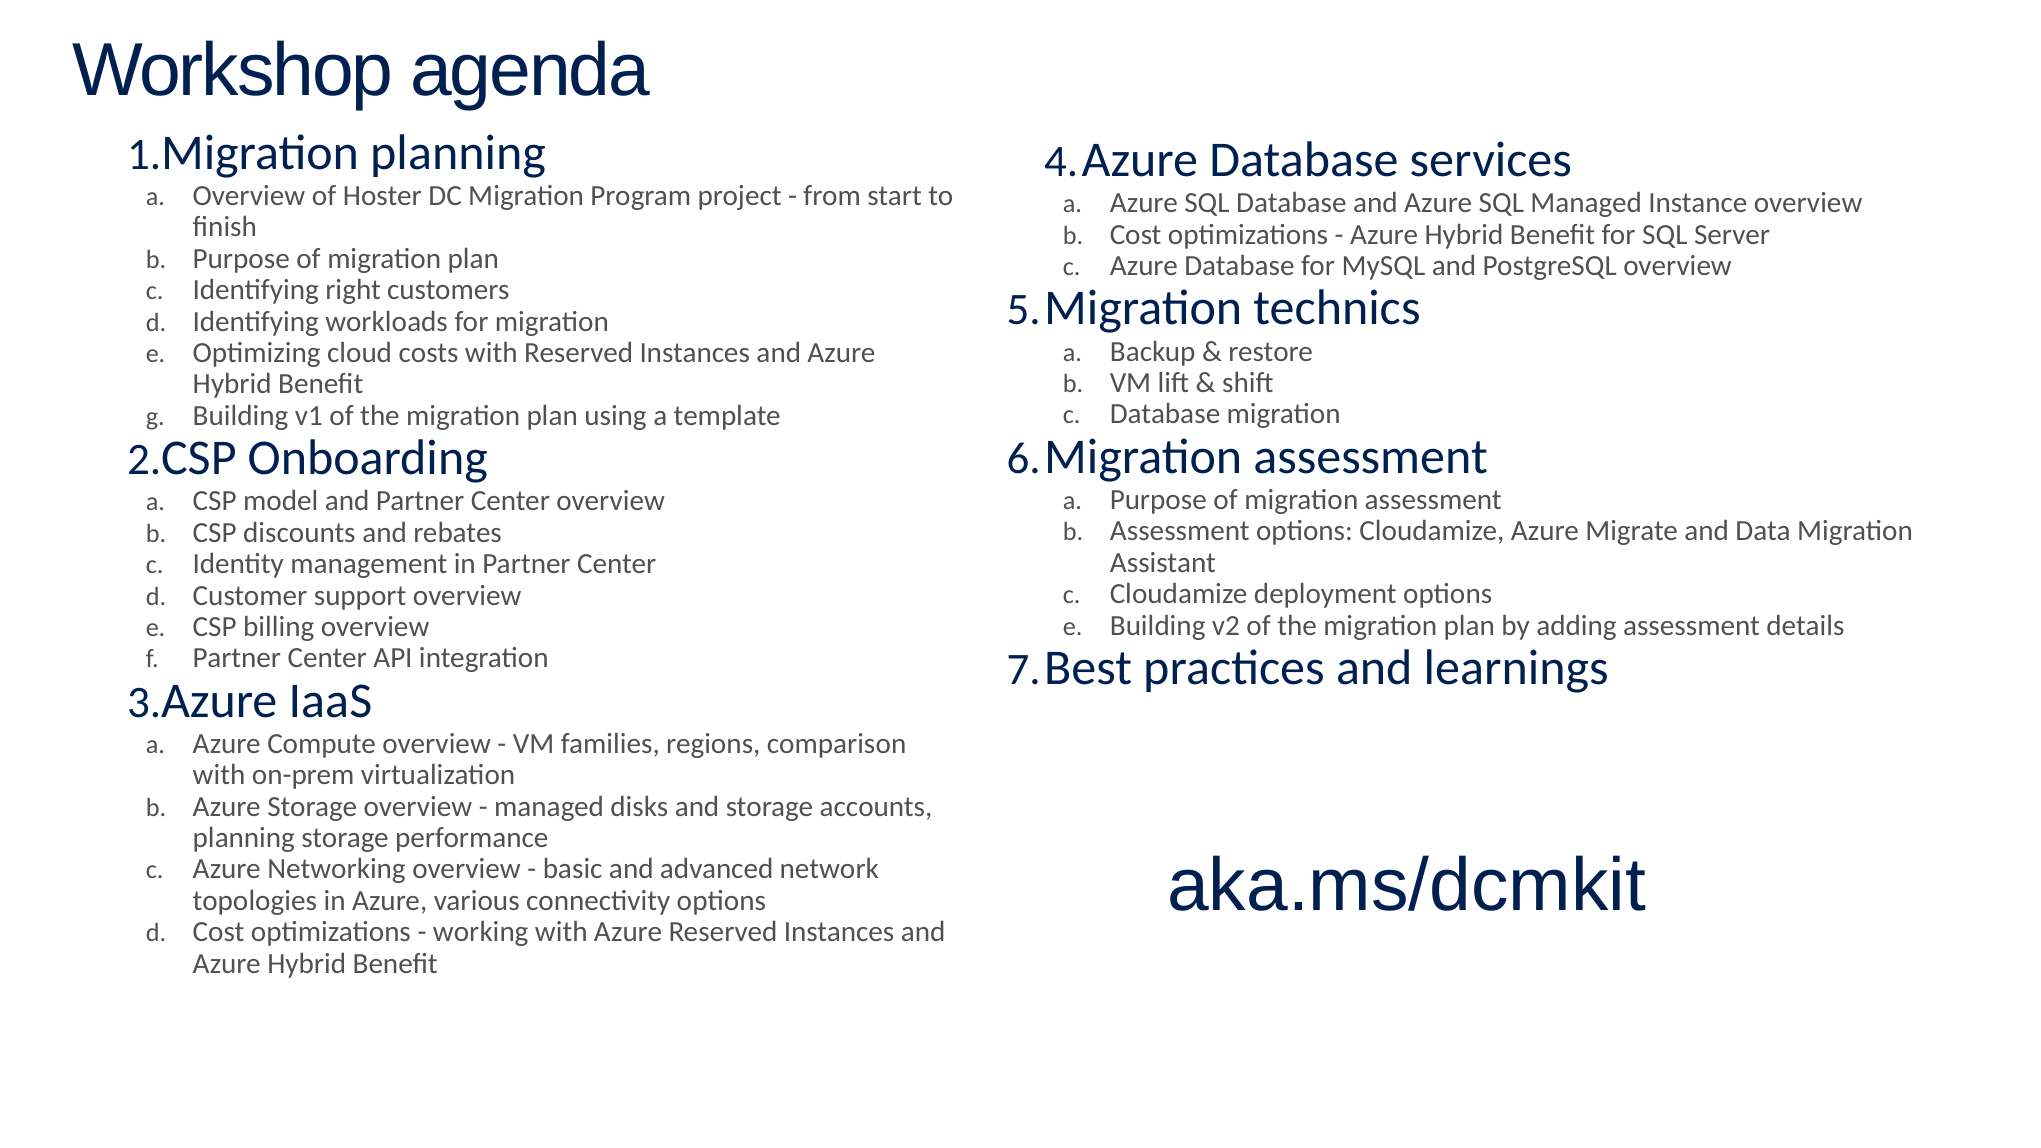

# Workshop agenda
Azure Database services
Azure SQL Database and Azure SQL Managed Instance overview
Cost optimizations - Azure Hybrid Benefit for SQL Server
Azure Database for MySQL and PostgreSQL overview
Migration technics
Backup & restore
VM lift & shift
Database migration
Migration assessment
Purpose of migration assessment
Assessment options: Cloudamize, Azure Migrate and Data Migration Assistant
Cloudamize deployment options
Building v2 of the migration plan by adding assessment details
Best practices and learnings
Migration planning
Overview of Hoster DC Migration Program project - from start to finish
Purpose of migration plan
Identifying right customers
Identifying workloads for migration
Optimizing cloud costs with Reserved Instances and Azure Hybrid Benefit
Building v1 of the migration plan using a template
CSP Onboarding
CSP model and Partner Center overview
CSP discounts and rebates
Identity management in Partner Center
Customer support overview
CSP billing overview
Partner Center API integration
Azure IaaS
Azure Compute overview - VM families, regions, comparison with on-prem virtualization
Azure Storage overview - managed disks and storage accounts, planning storage performance
Azure Networking overview - basic and advanced network topologies in Azure, various connectivity options
Cost optimizations - working with Azure Reserved Instances and Azure Hybrid Benefit
aka.ms/dcmkit